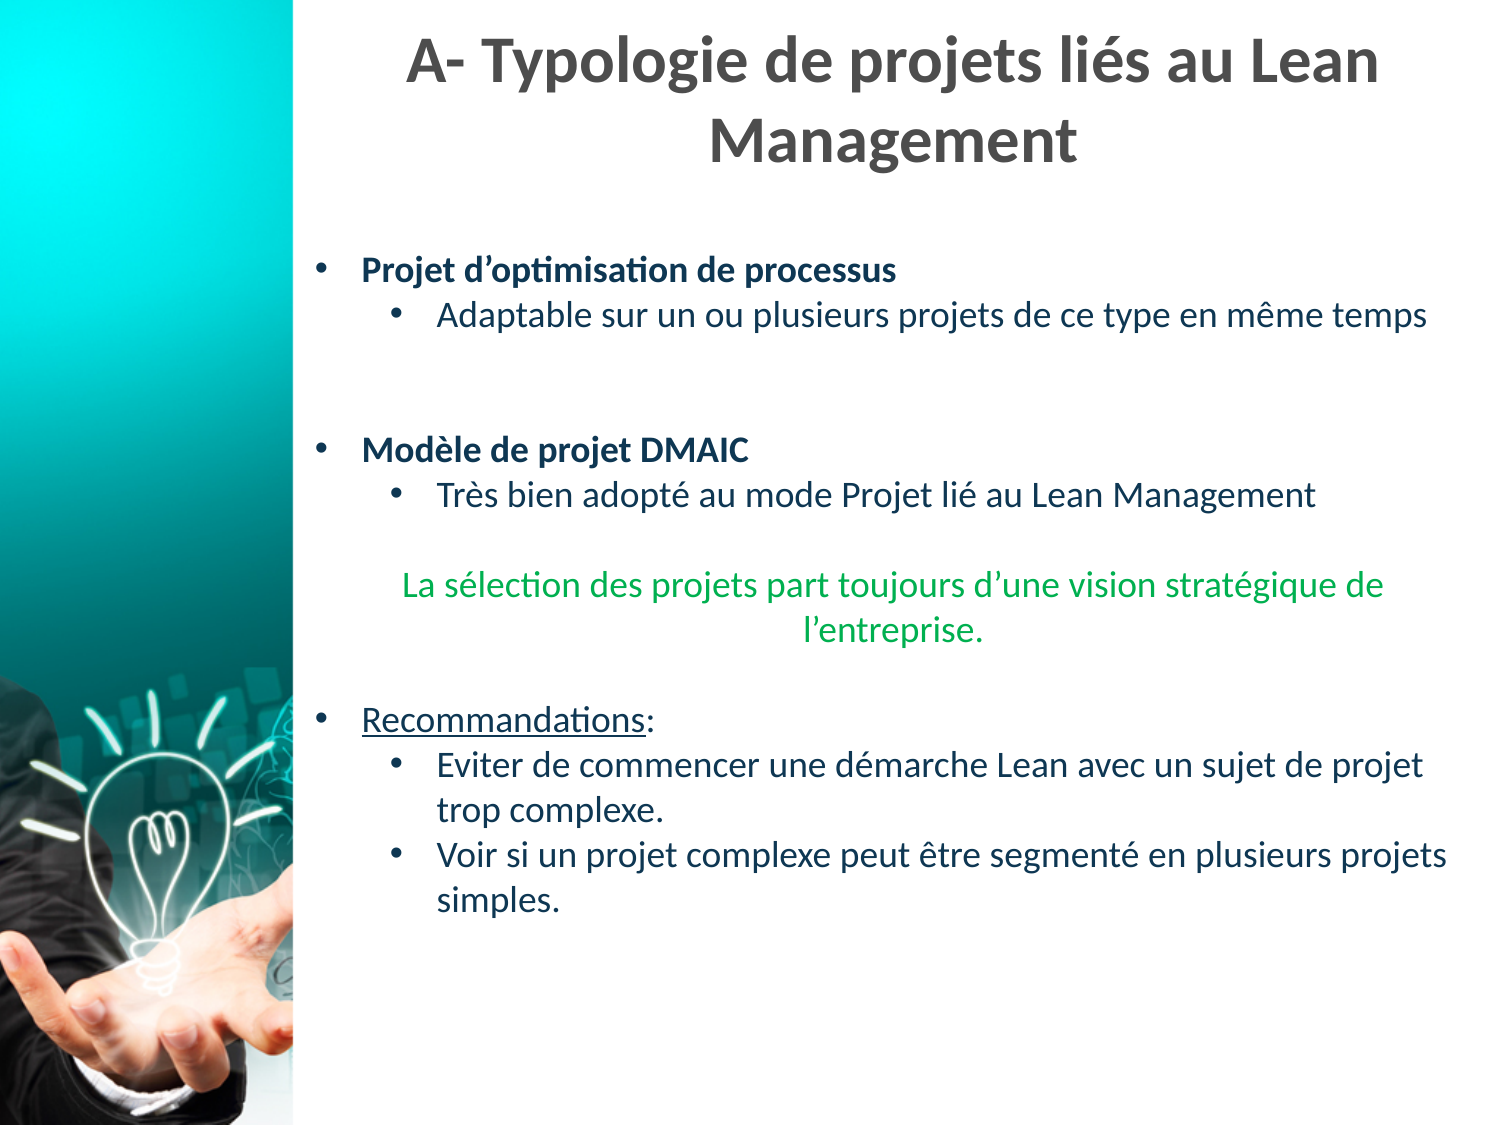

# A- Typologie de projets liés au Lean Management
Projet d’optimisation de processus
Adaptable sur un ou plusieurs projets de ce type en même temps

Modèle de projet DMAIC
Très bien adopté au mode Projet lié au Lean Management

La sélection des projets part toujours d’une vision stratégique de l’entreprise.

Recommandations:
Eviter de commencer une démarche Lean avec un sujet de projet trop complexe.
Voir si un projet complexe peut être segmenté en plusieurs projets simples.